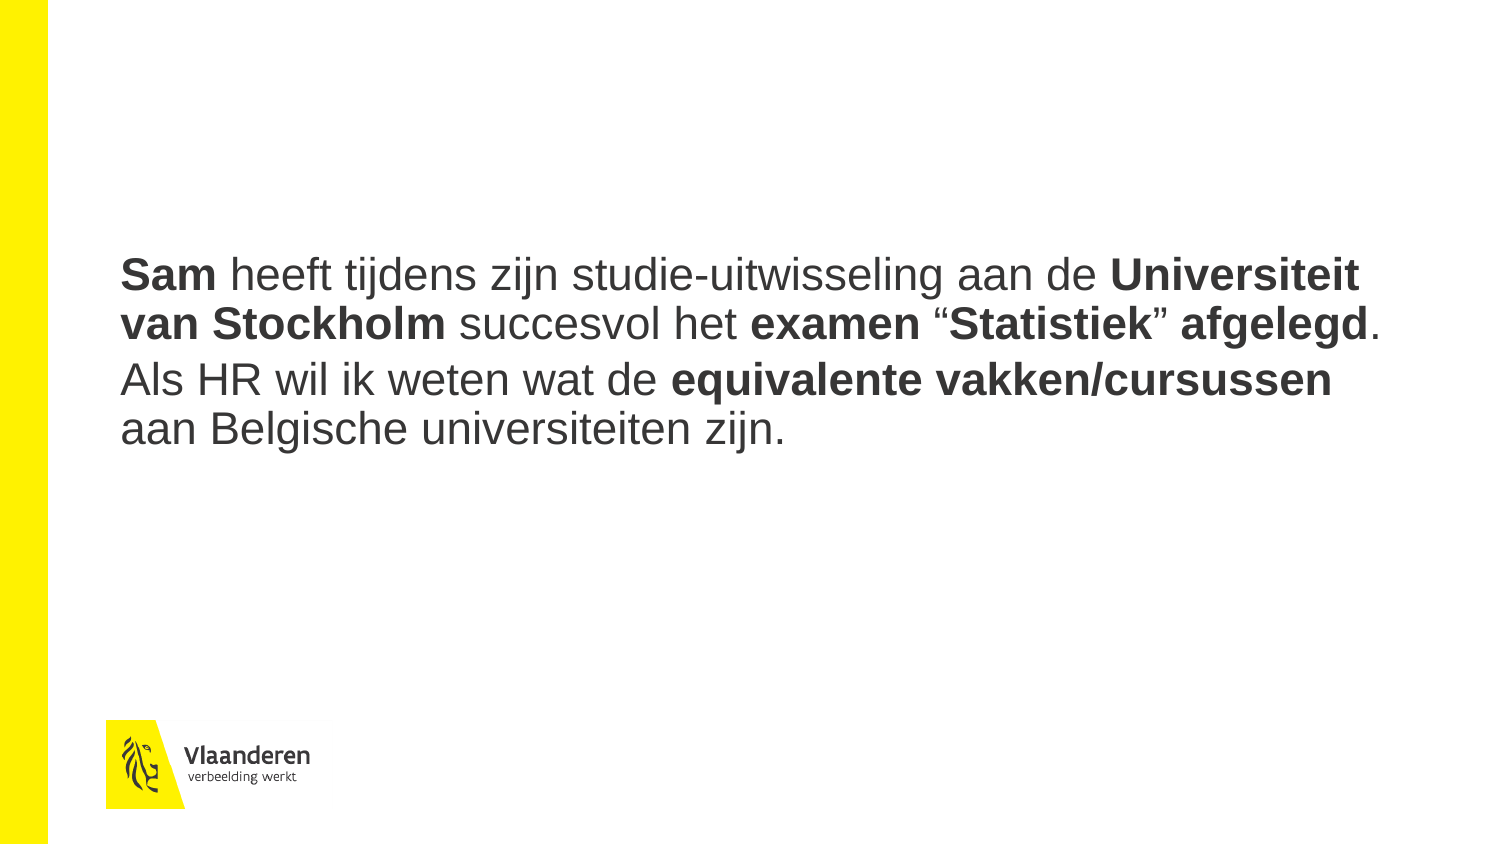

#
Sam heeft tijdens zijn studie-uitwisseling aan de Universiteit van Stockholm succesvol het examen “Statistiek” afgelegd.
Als HR wil ik weten wat de equivalente vakken/cursussen aan Belgische universiteiten zijn.